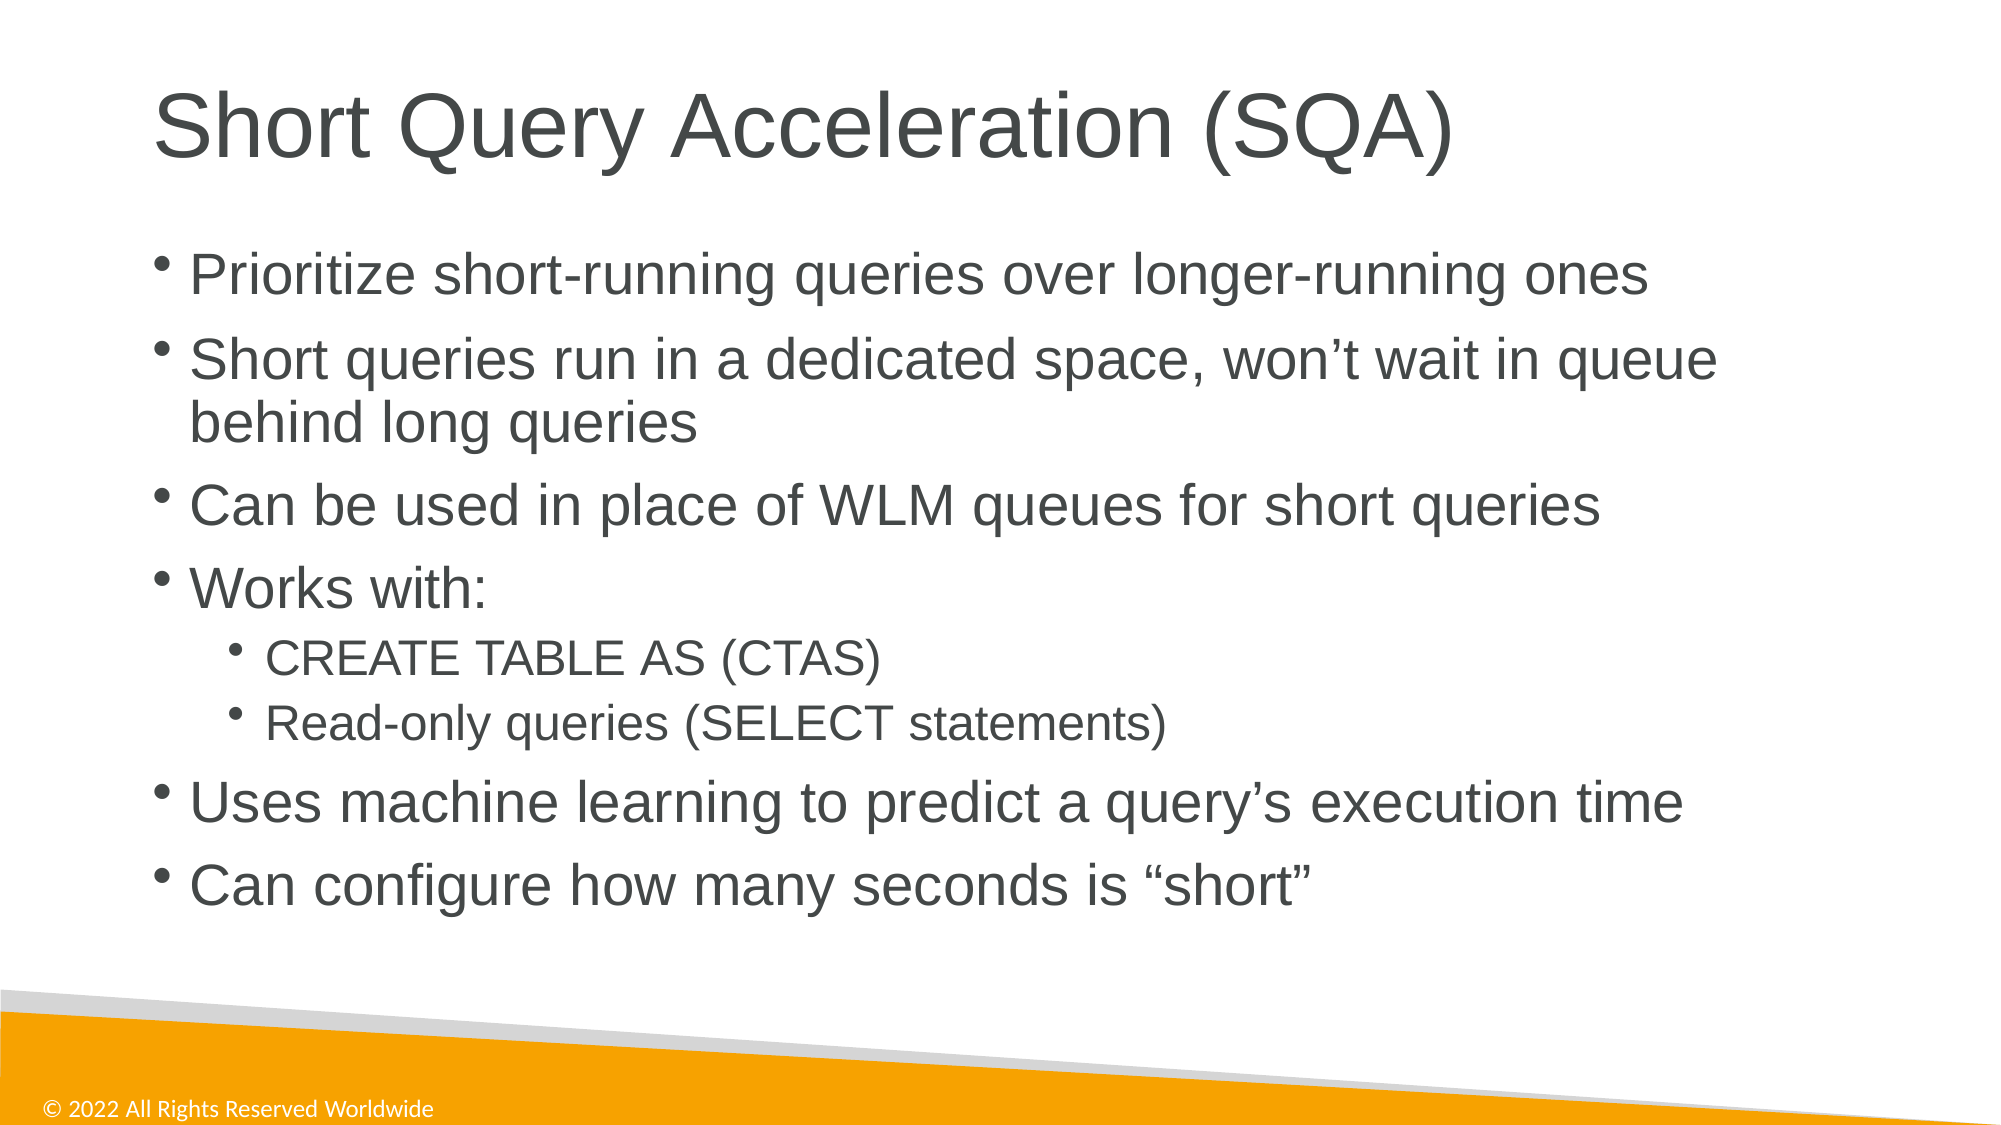

# Short Query Acceleration (SQA)
Prioritize short-running queries over longer-running ones
Short queries run in a dedicated space, won’t wait in queue behind long queries
Can be used in place of WLM queues for short queries
Works with:
CREATE TABLE AS (CTAS)
Read-only queries (SELECT statements)
Uses machine learning to predict a query’s execution time
Can configure how many seconds is “short”
© 2022 All Rights Reserved Worldwide